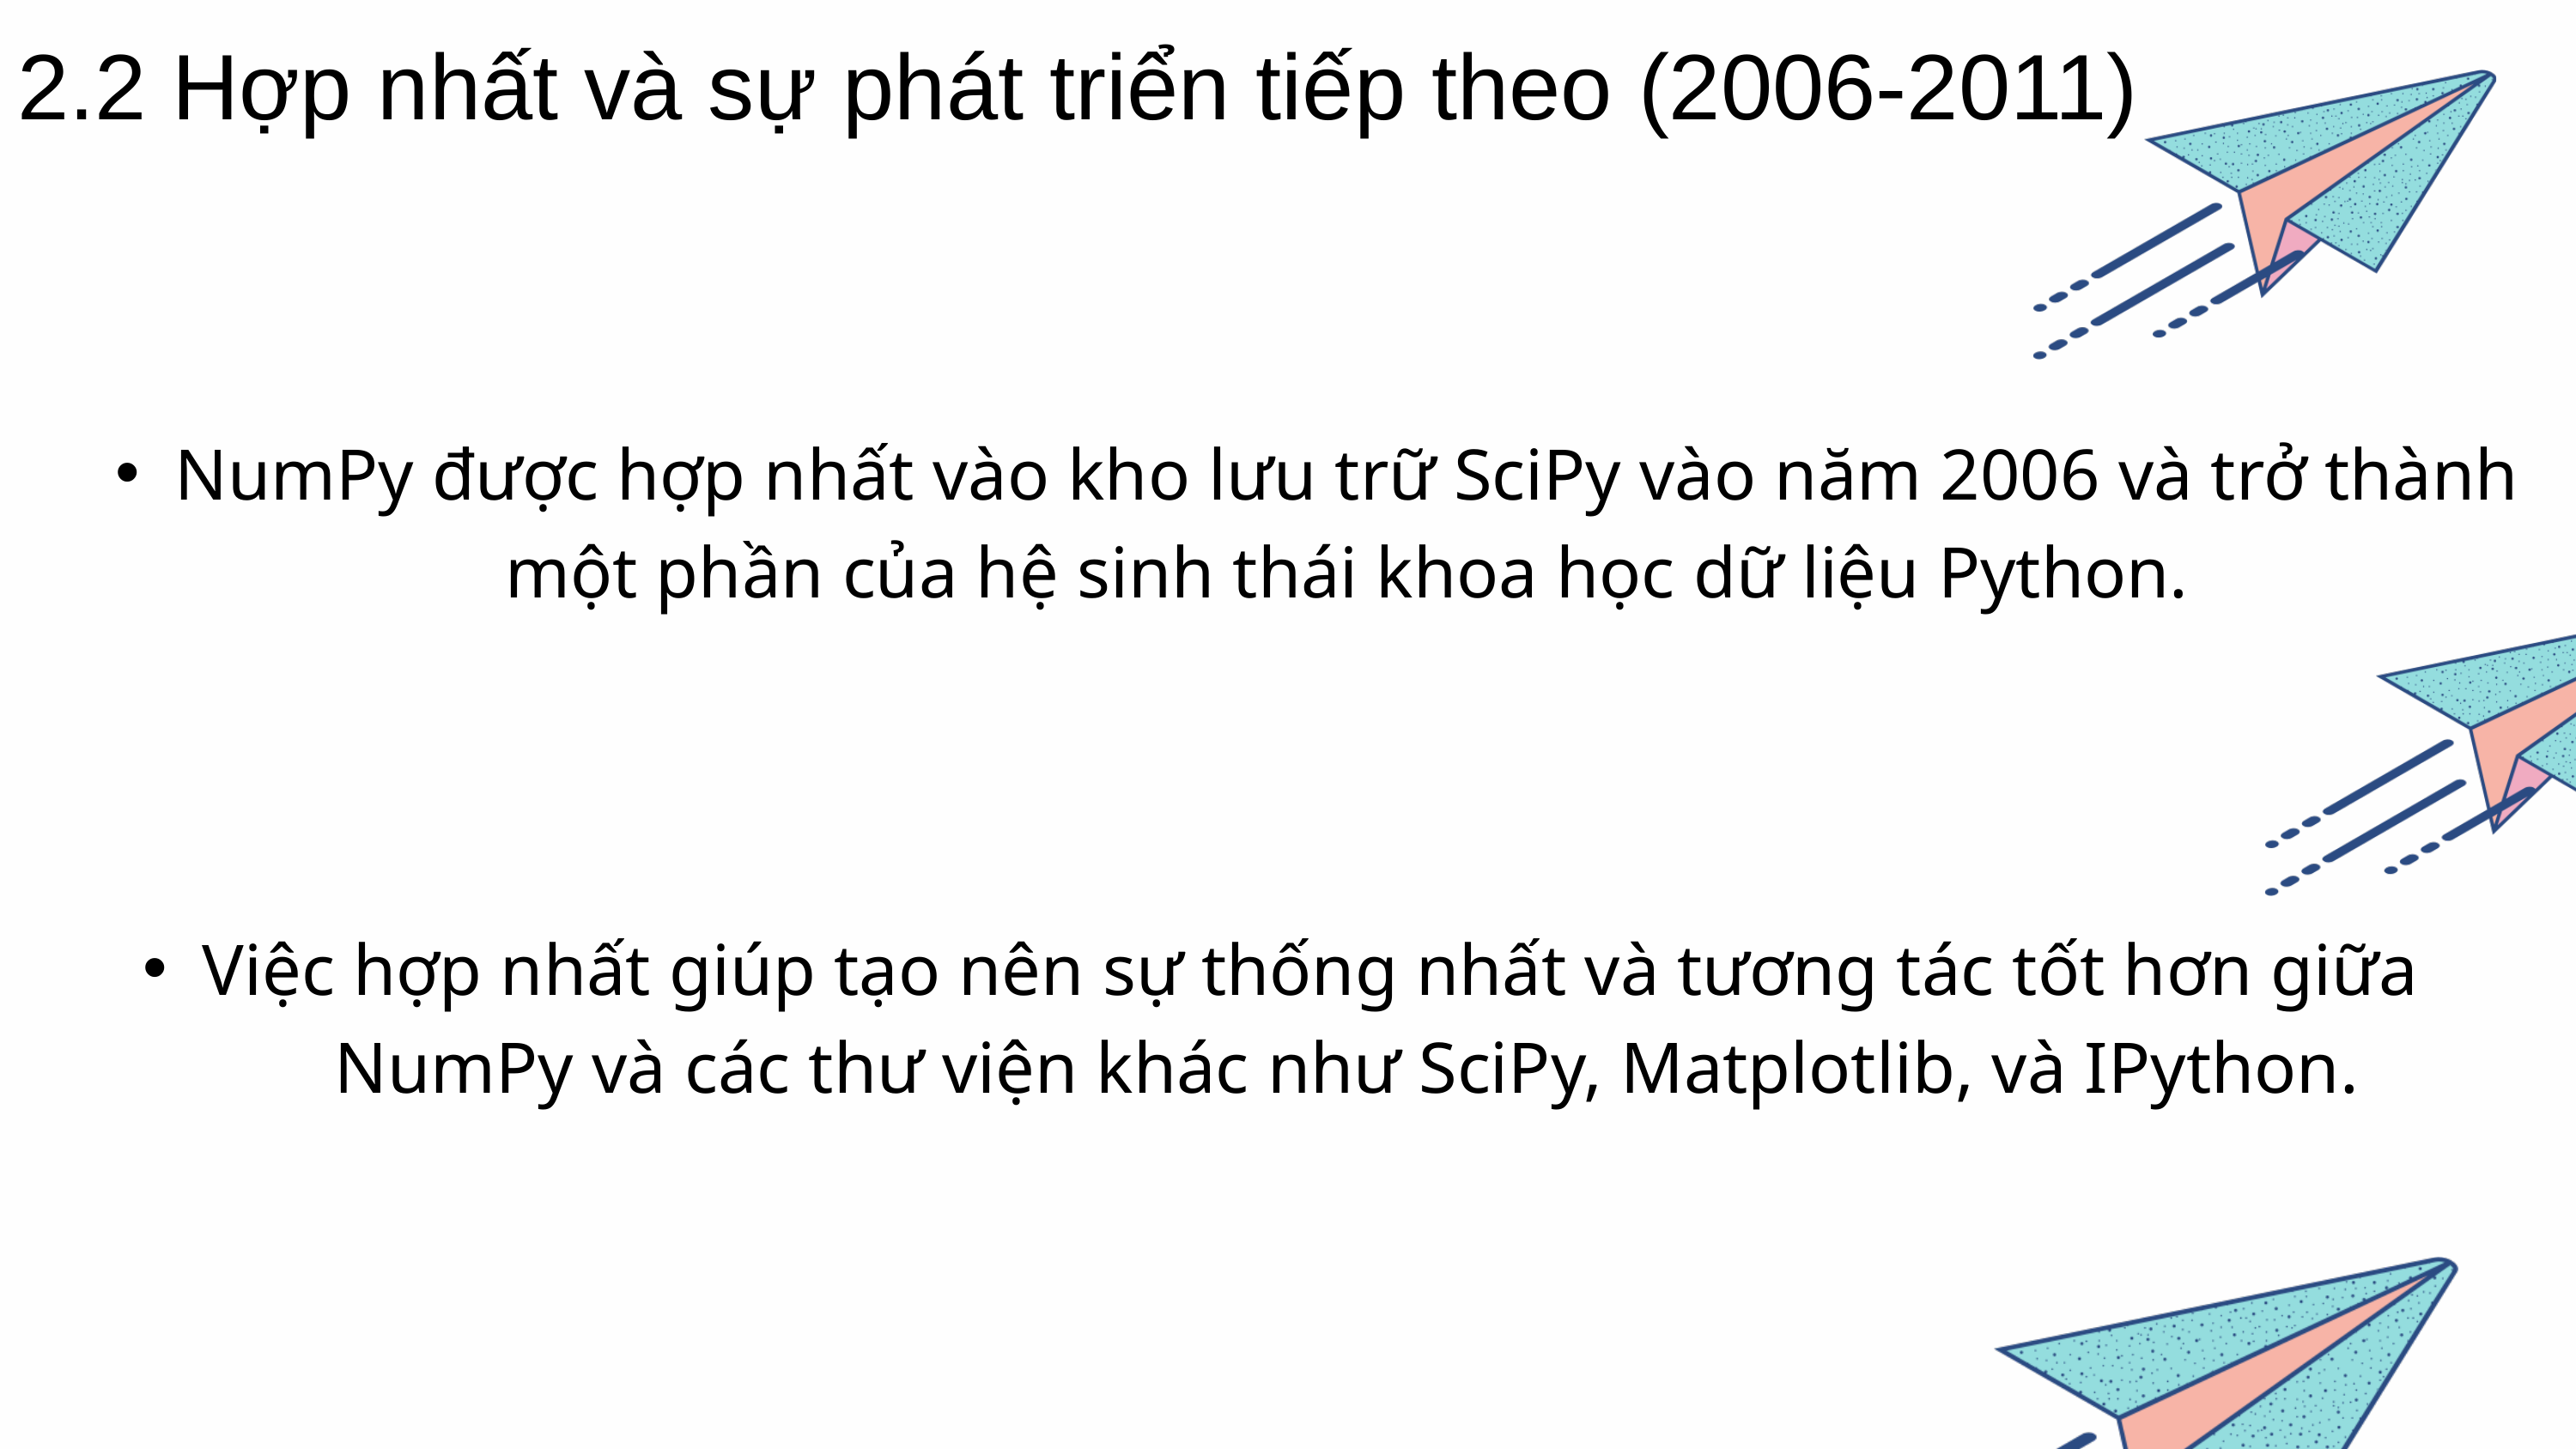

2.2 Hợp nhất và sự phát triển tiếp theo (2006-2011)

NumPy được hợp nhất vào kho lưu trữ SciPy vào năm 2006 và trở thành một phần của hệ sinh thái khoa học dữ liệu Python.

Việc hợp nhất giúp tạo nên sự thống nhất và tương tác tốt hơn giữa     NumPy và các thư viện khác như SciPy, Matplotlib, và IPython.